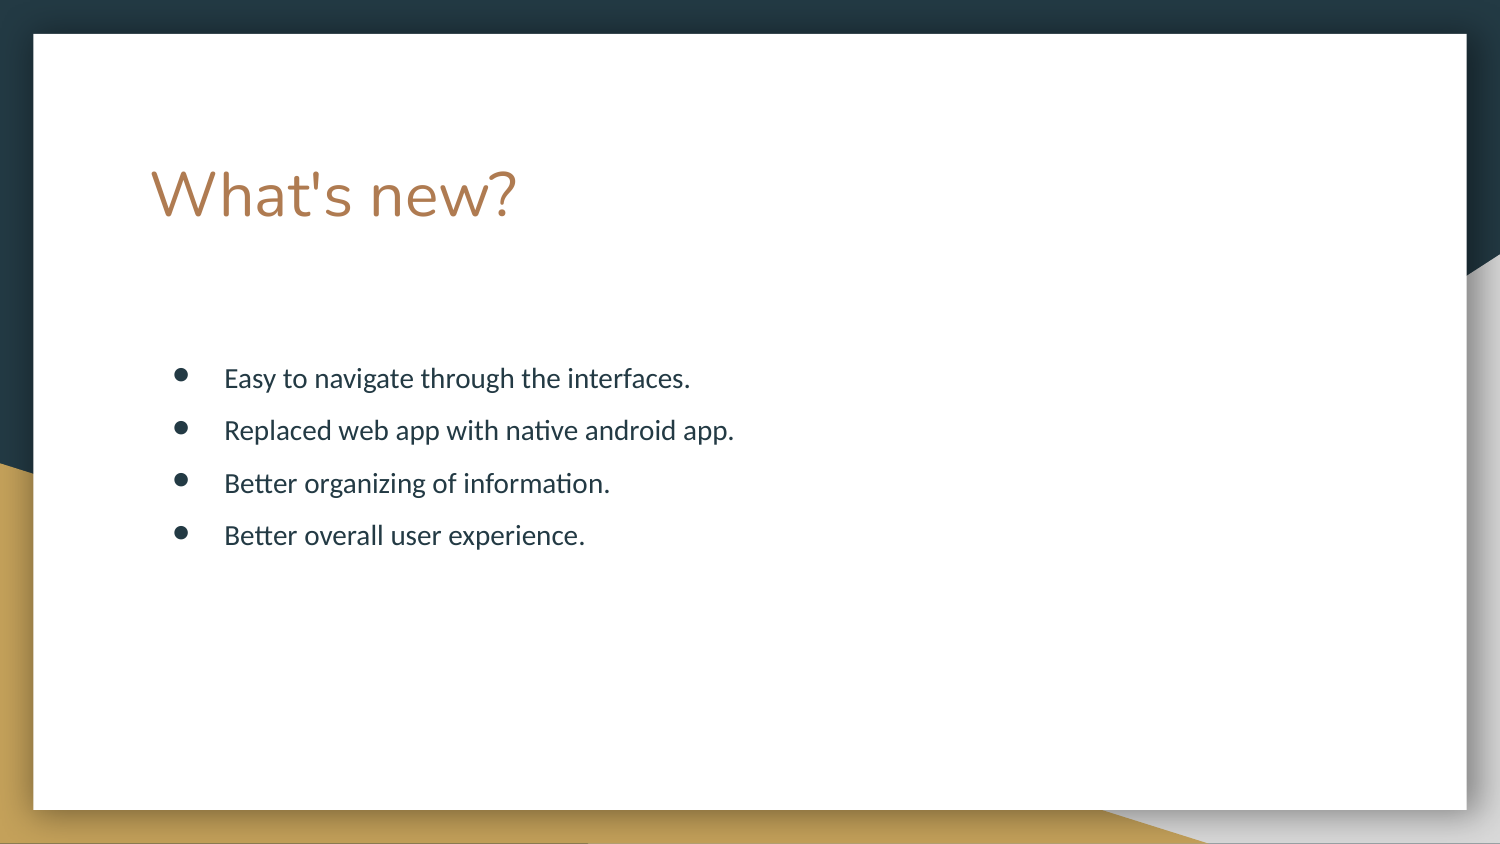

# What's new?
Easy to navigate through the interfaces.
Replaced web app with native android app.
Better organizing of information.
Better overall user experience.